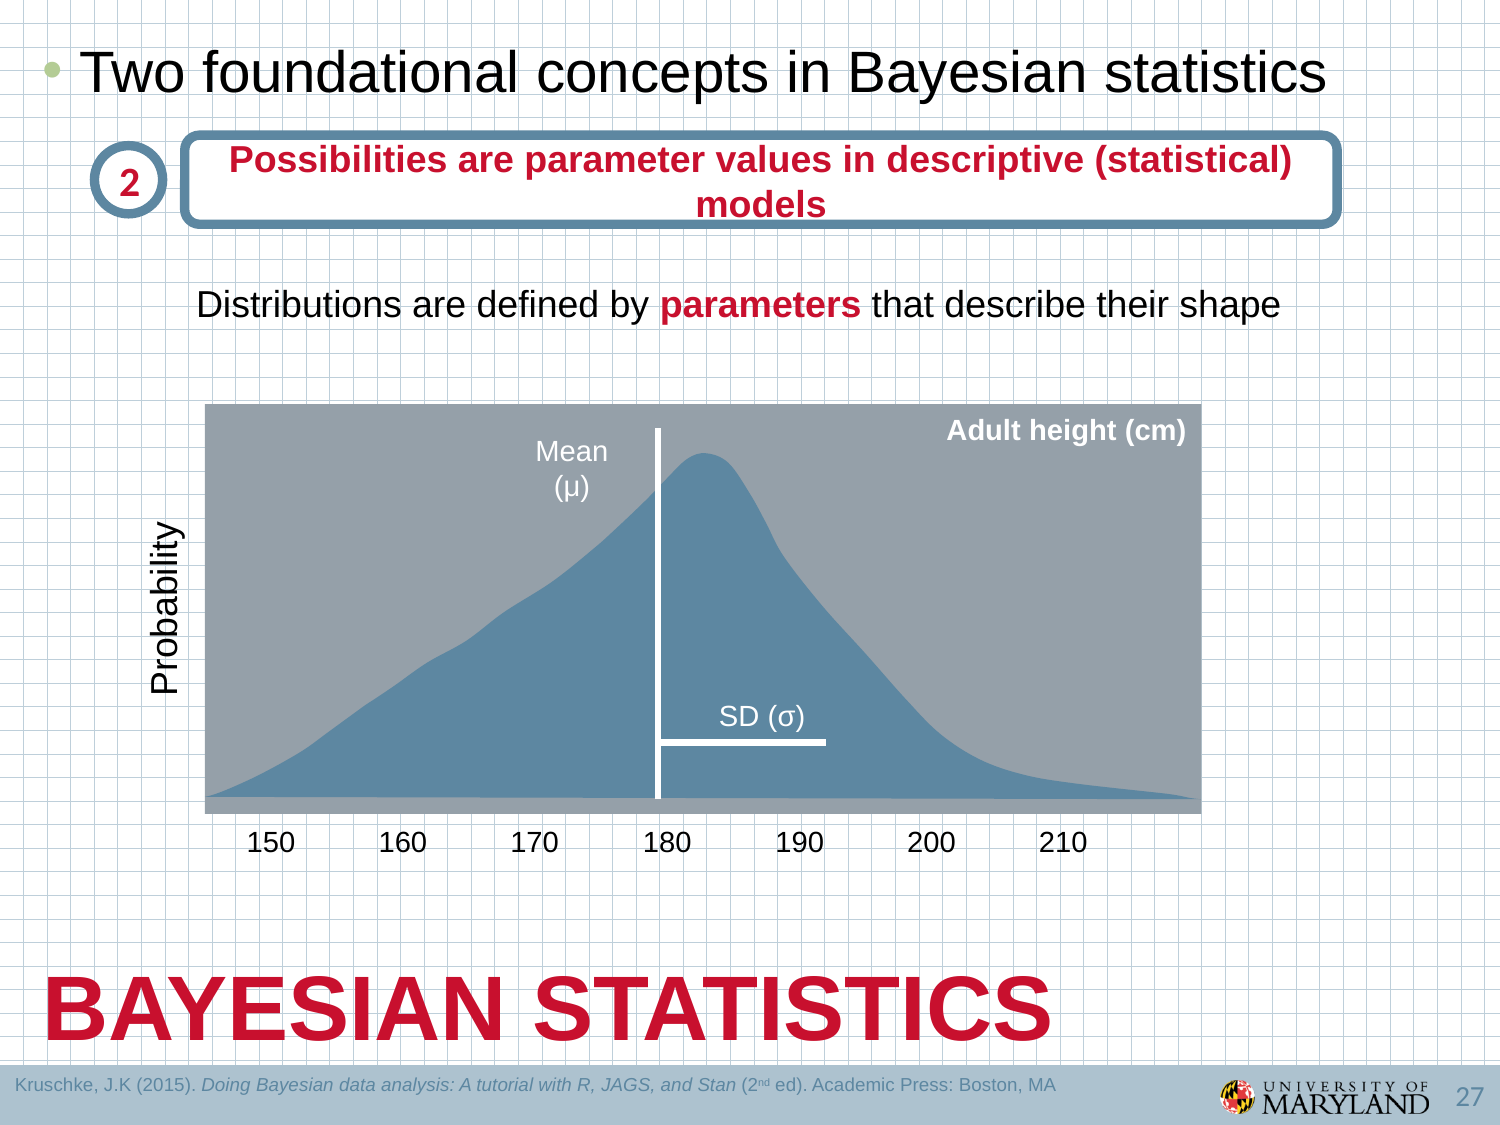

Two foundational concepts in Bayesian statistics
Possibilities are parameter values in descriptive (statistical) models
2
Distributions are defined by parameters that describe their shape
Adult height (cm)
Mean (μ)

Probability
SD (σ)
150
160
170
180
190
200
210
Bayesian Statistics
Kruschke, J.K (2015). Doing Bayesian data analysis: A tutorial with R, JAGS, and Stan (2nd ed). Academic Press: Boston, MA